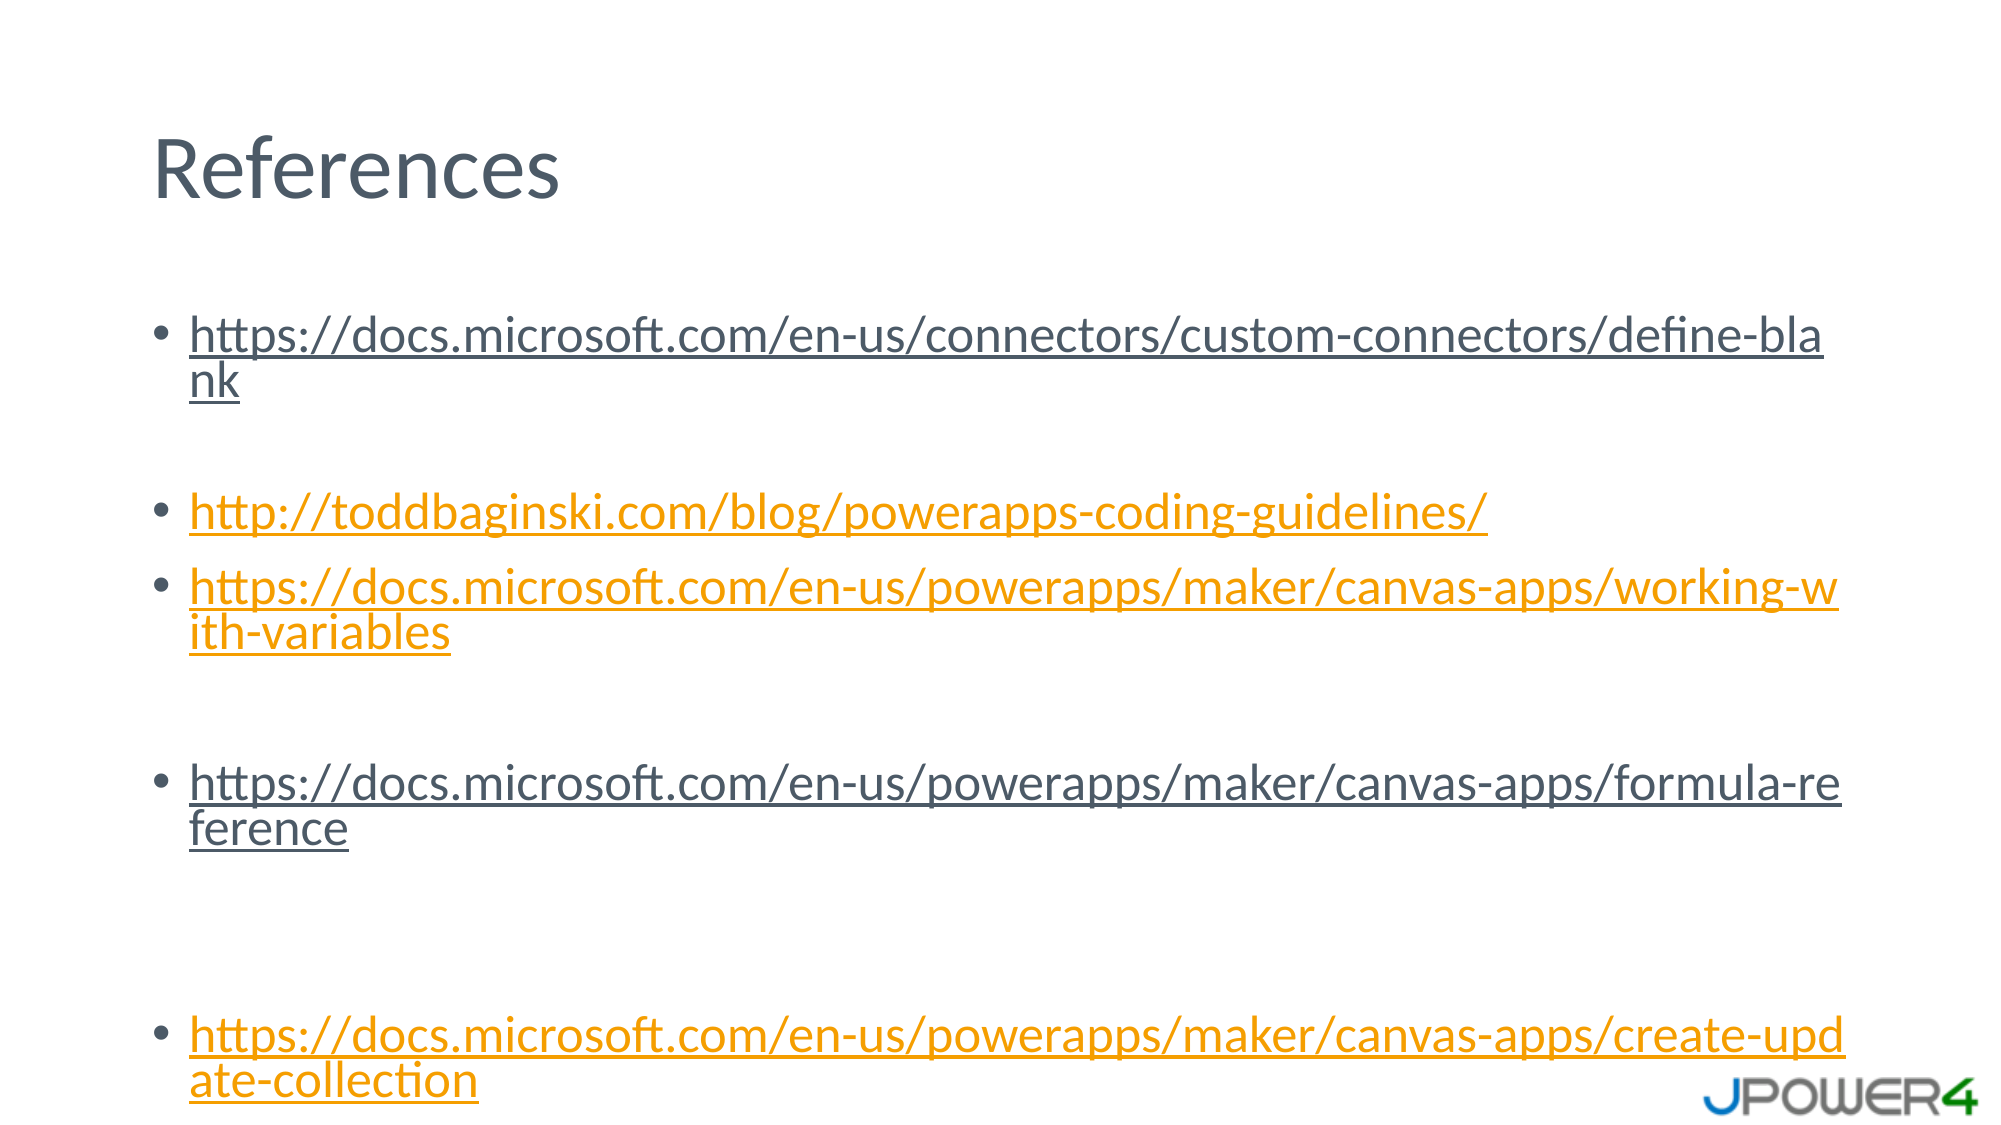

# References
https://docs.microsoft.com/en-us/connectors/custom-connectors/define-blank
http://toddbaginski.com/blog/powerapps-coding-guidelines/
https://docs.microsoft.com/en-us/powerapps/maker/canvas-apps/working-with-variables

https://docs.microsoft.com/en-us/powerapps/maker/canvas-apps/formula-reference

https://docs.microsoft.com/en-us/powerapps/maker/canvas-apps/create-update-collection